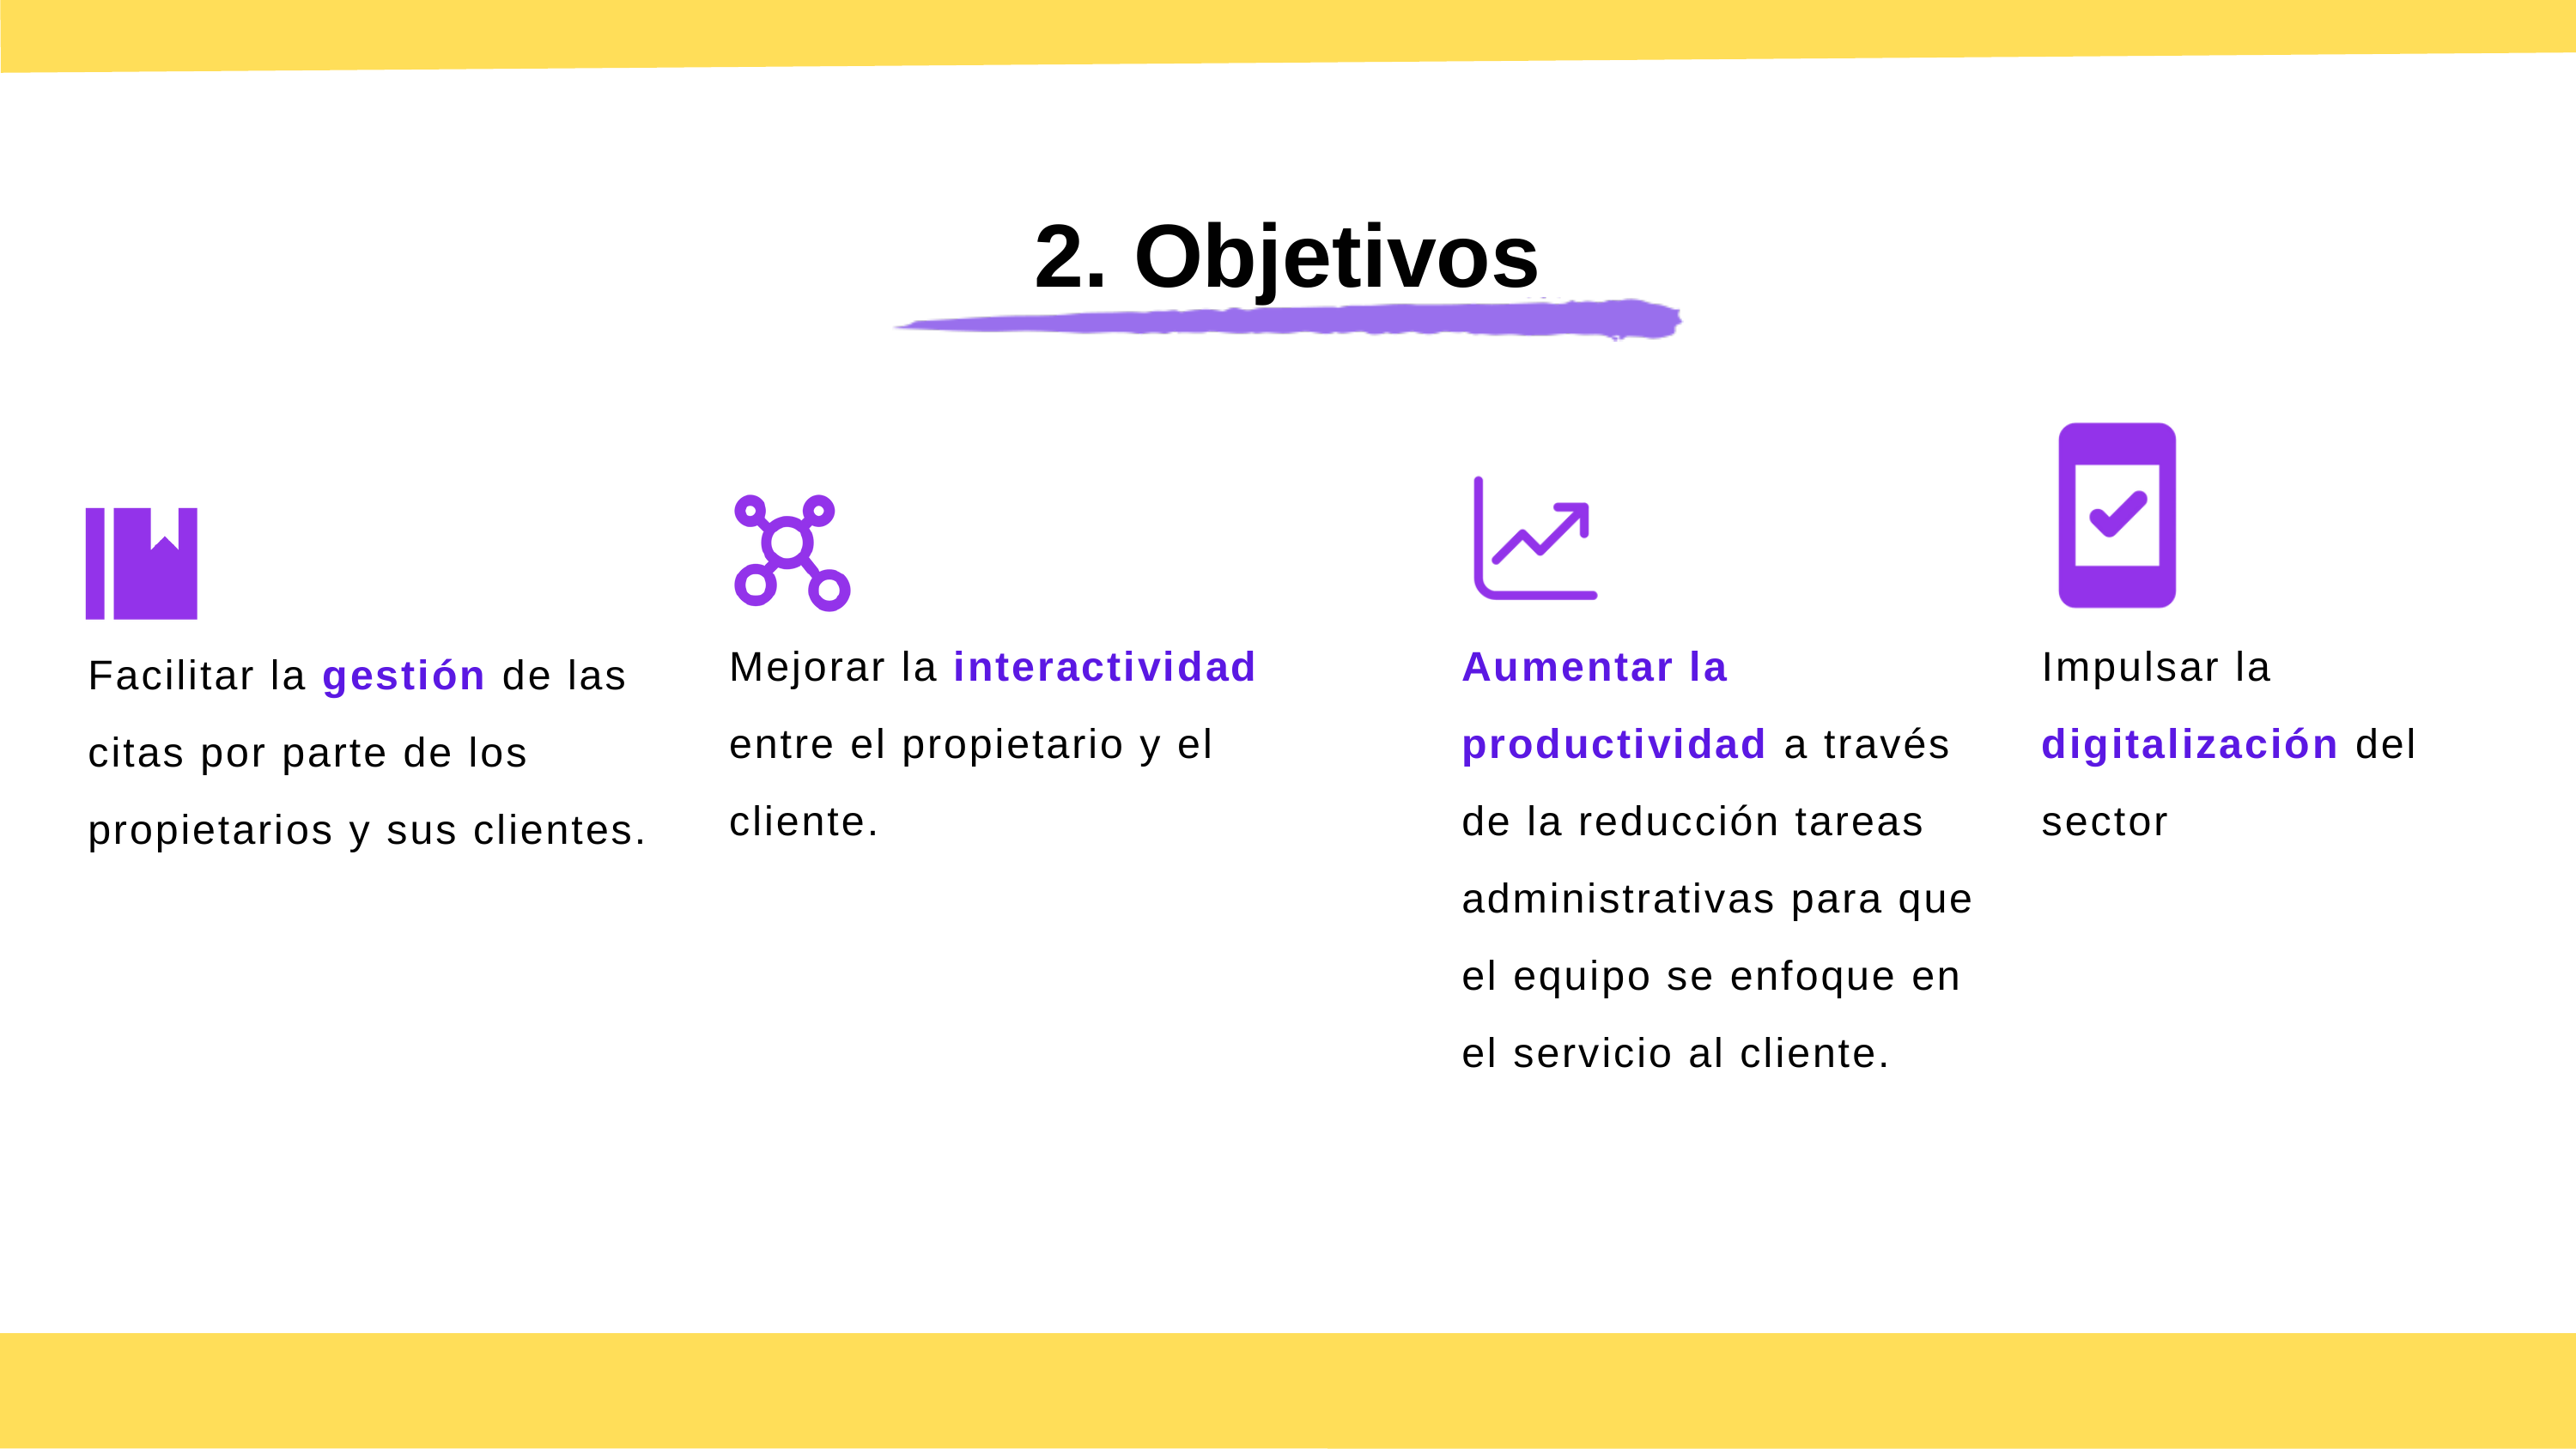

2. Objetivos

Facilitar la gestión de las citas por parte de los propietarios y sus clientes.

Mejorar la interactividad entre el propietario y el cliente.
Aumentar la productividad a través de la reducción tareas administrativas para que el equipo se enfoque en el servicio al cliente.
Impulsar la digitalización del sector